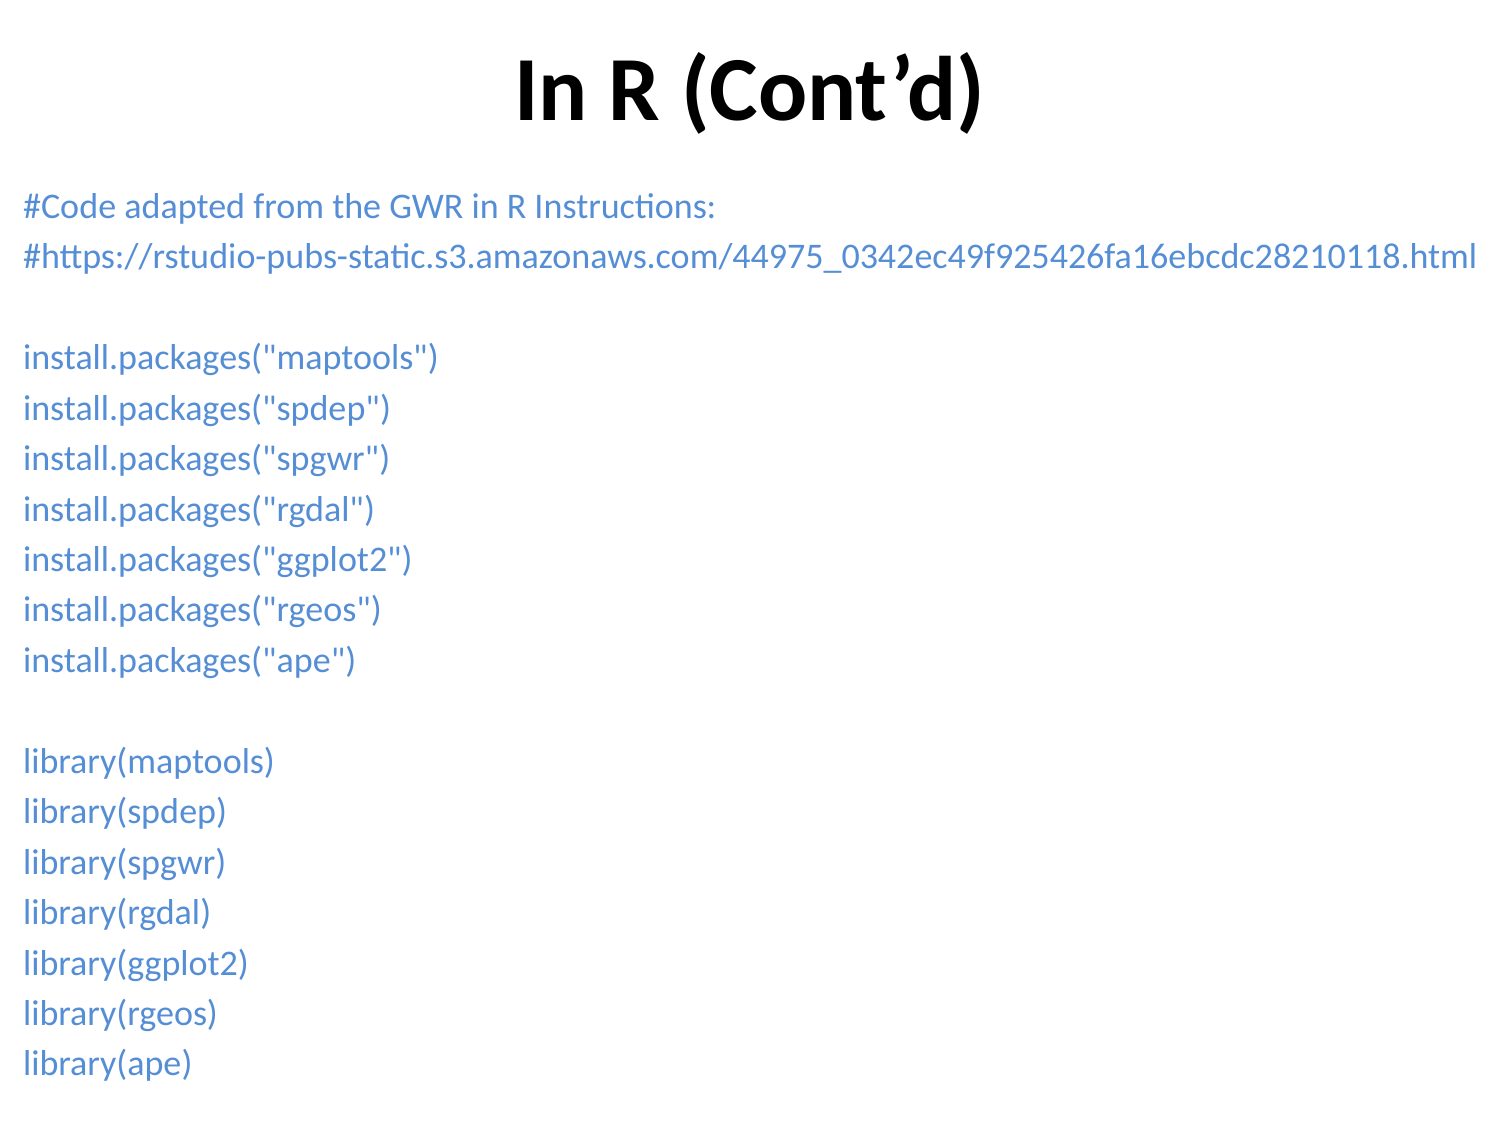

# In R (Cont’d)
#Code adapted from the GWR in R Instructions:
#https://rstudio-pubs-static.s3.amazonaws.com/44975_0342ec49f925426fa16ebcdc28210118.html

install.packages("maptools")
install.packages("spdep")
install.packages("spgwr")
install.packages("rgdal")
install.packages("ggplot2")
install.packages("rgeos")
install.packages("ape")

library(maptools)
library(spdep)
library(spgwr)
library(rgdal)
library(ggplot2)
library(rgeos)
library(ape)